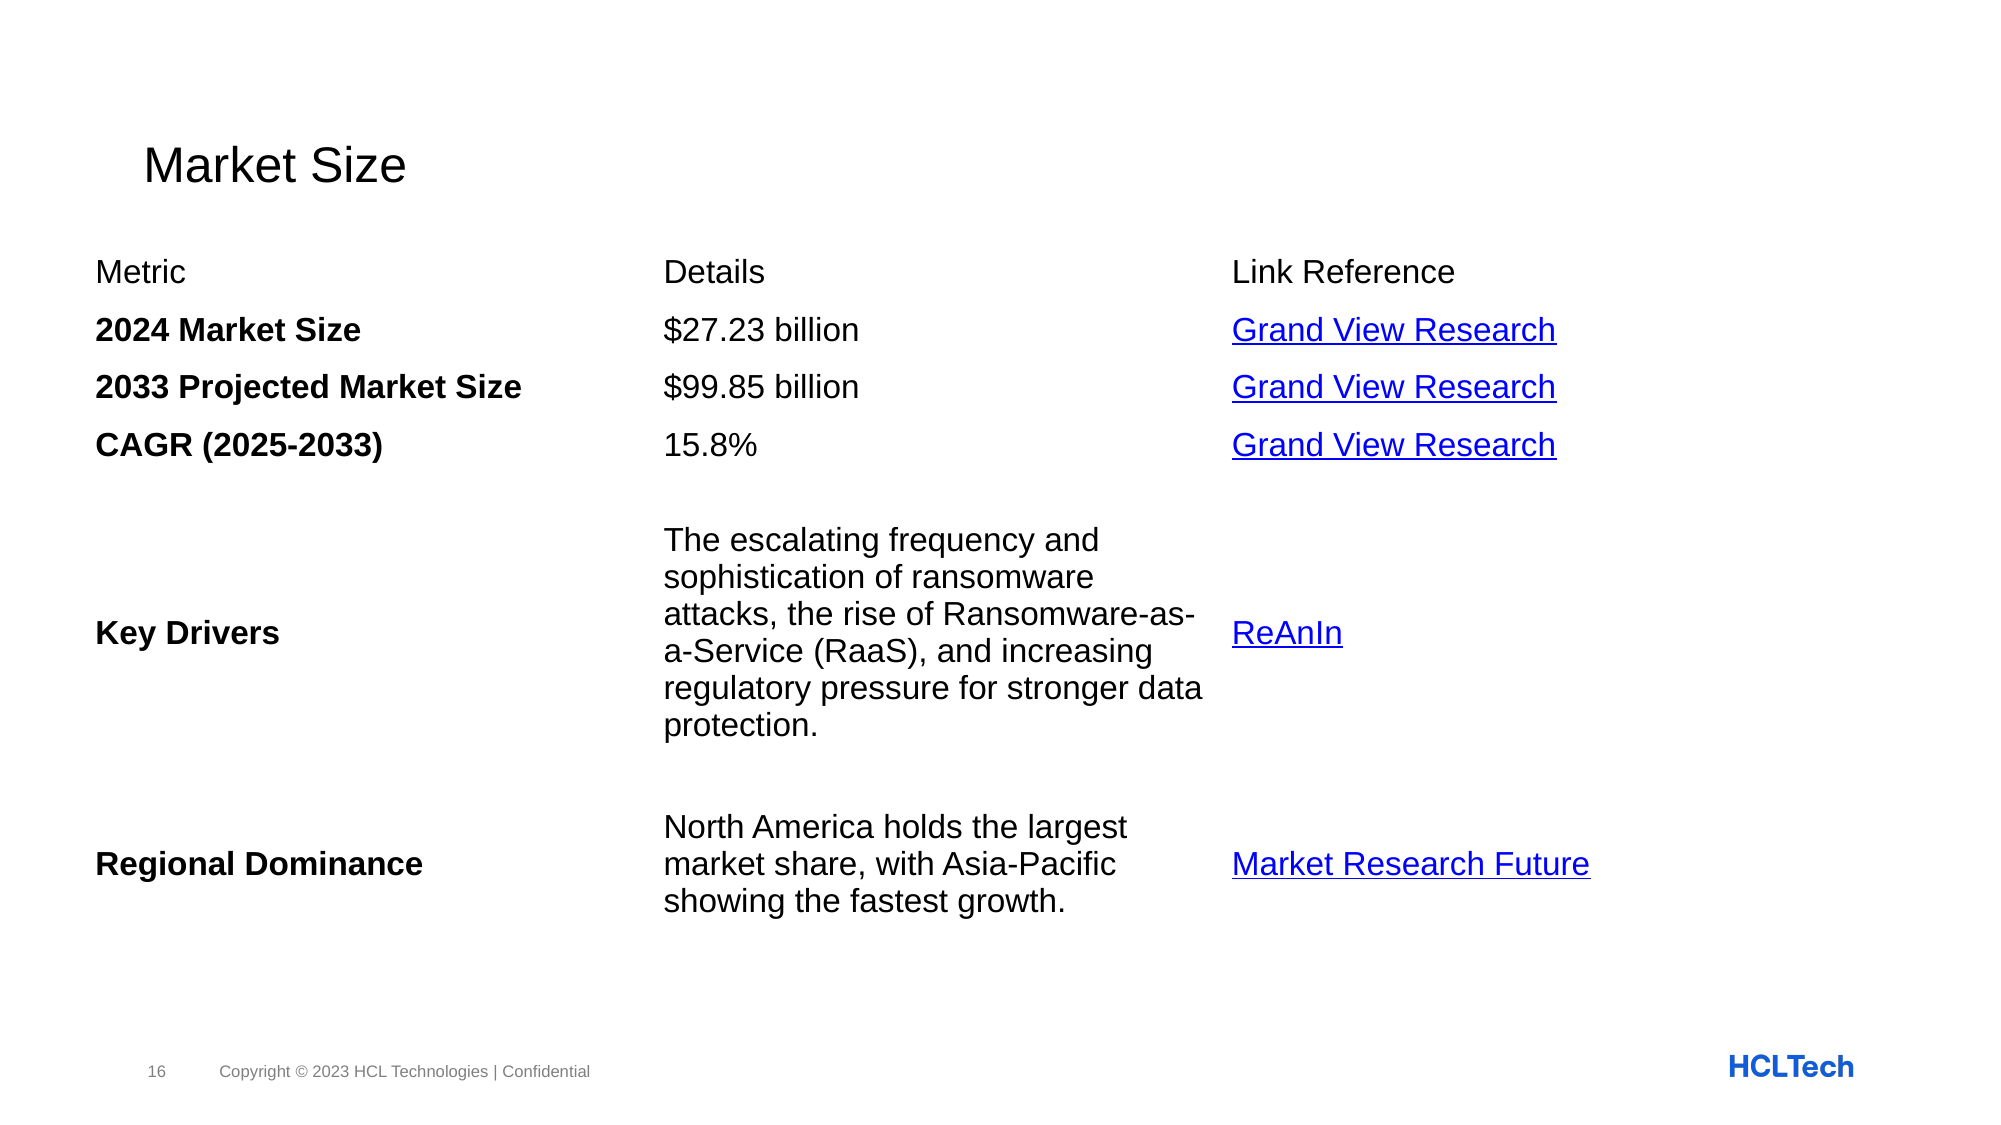

# Market Size

| Metric | Details | Link Reference |
| --- | --- | --- |
| 2024 Market Size | $27.23 billion | Grand View Research |
| 2033 Projected Market Size | $99.85 billion | Grand View Research |
| CAGR (2025-2033) | 15.8% | Grand View Research |
| Key Drivers | The escalating frequency and sophistication of ransomware attacks, the rise of Ransomware-as-a-Service (RaaS), and increasing regulatory pressure for stronger data protection. | ReAnIn |
| Regional Dominance | North America holds the largest market share, with Asia-Pacific showing the fastest growth. | Market Research Future |
16
Copyright © 2023 HCL Technologies | Confidential